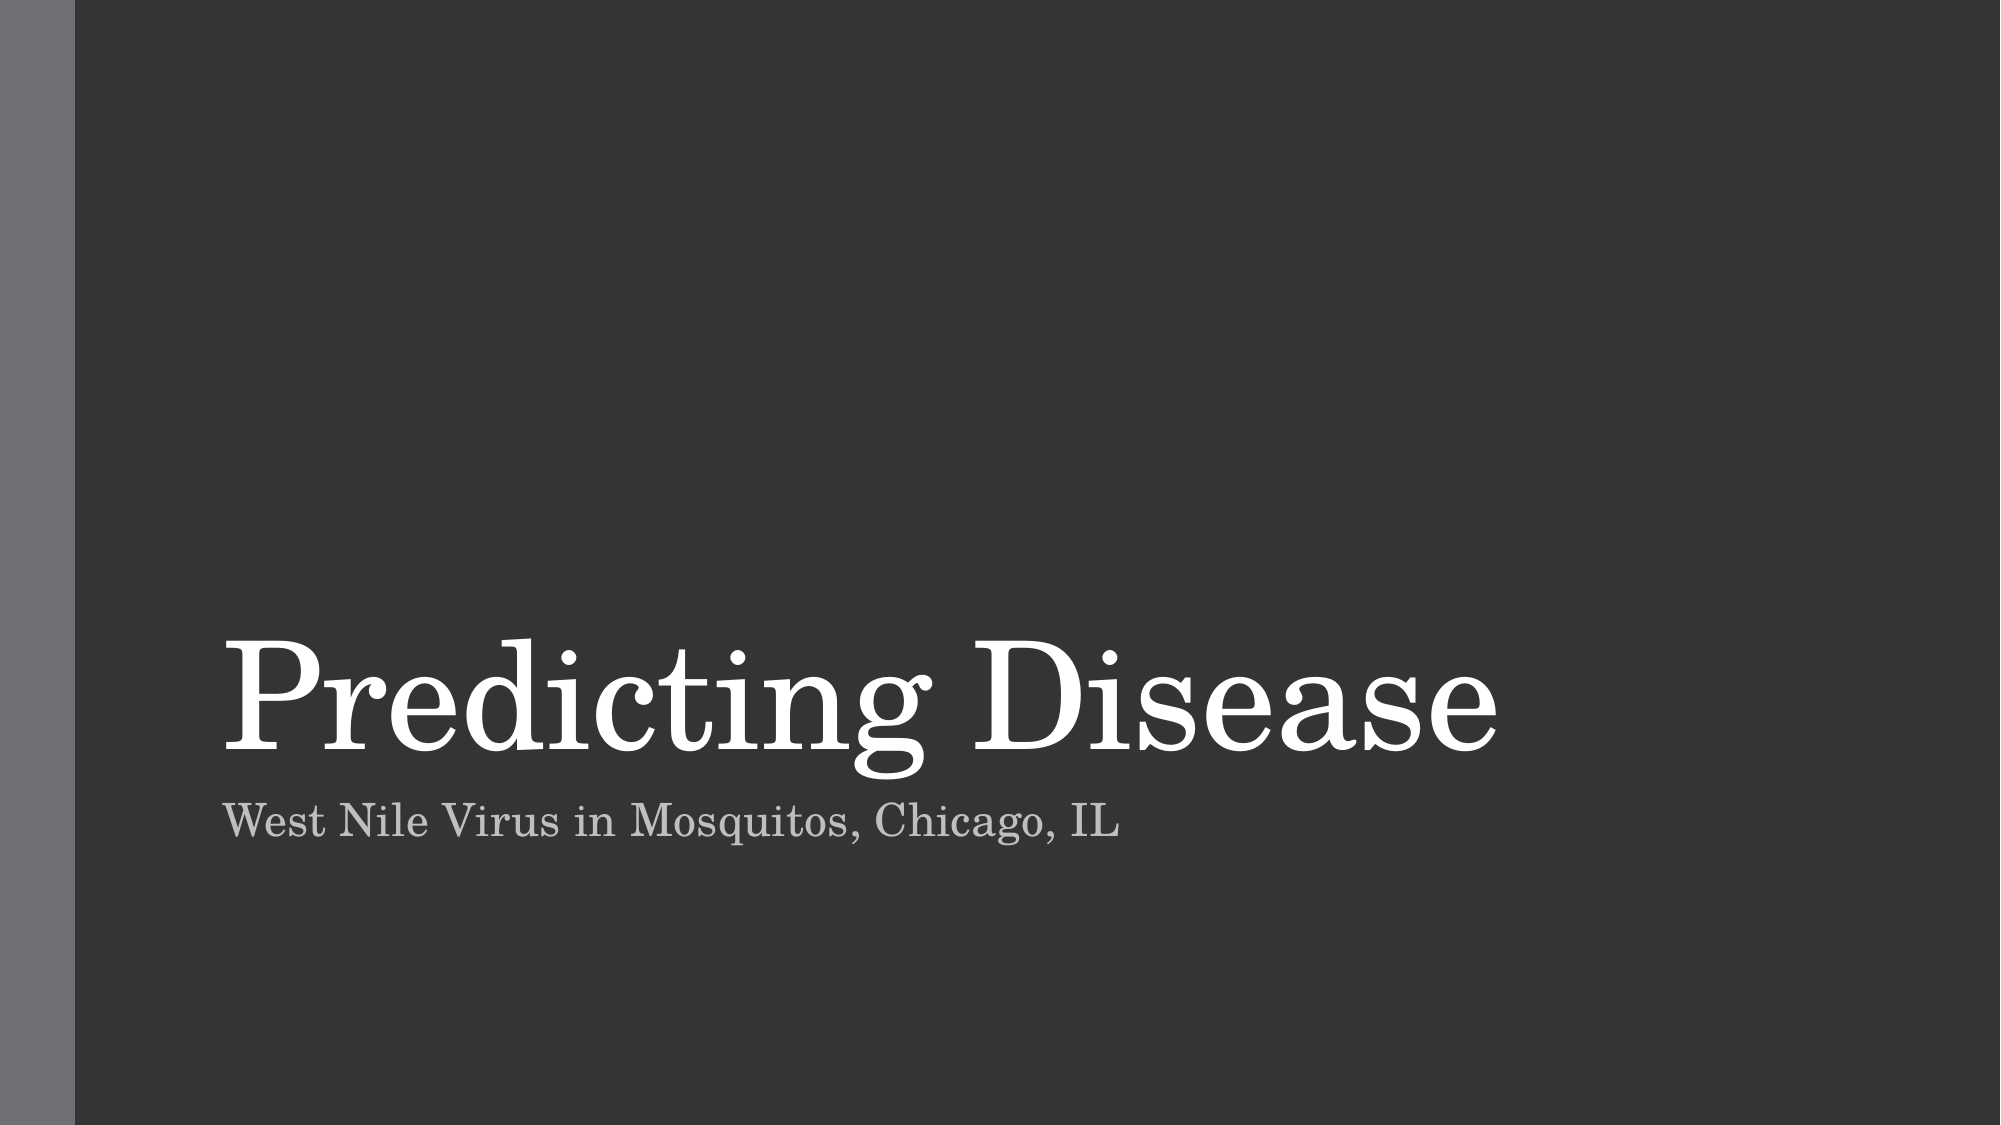

# Predicting Disease
West Nile Virus in Mosquitos, Chicago, IL